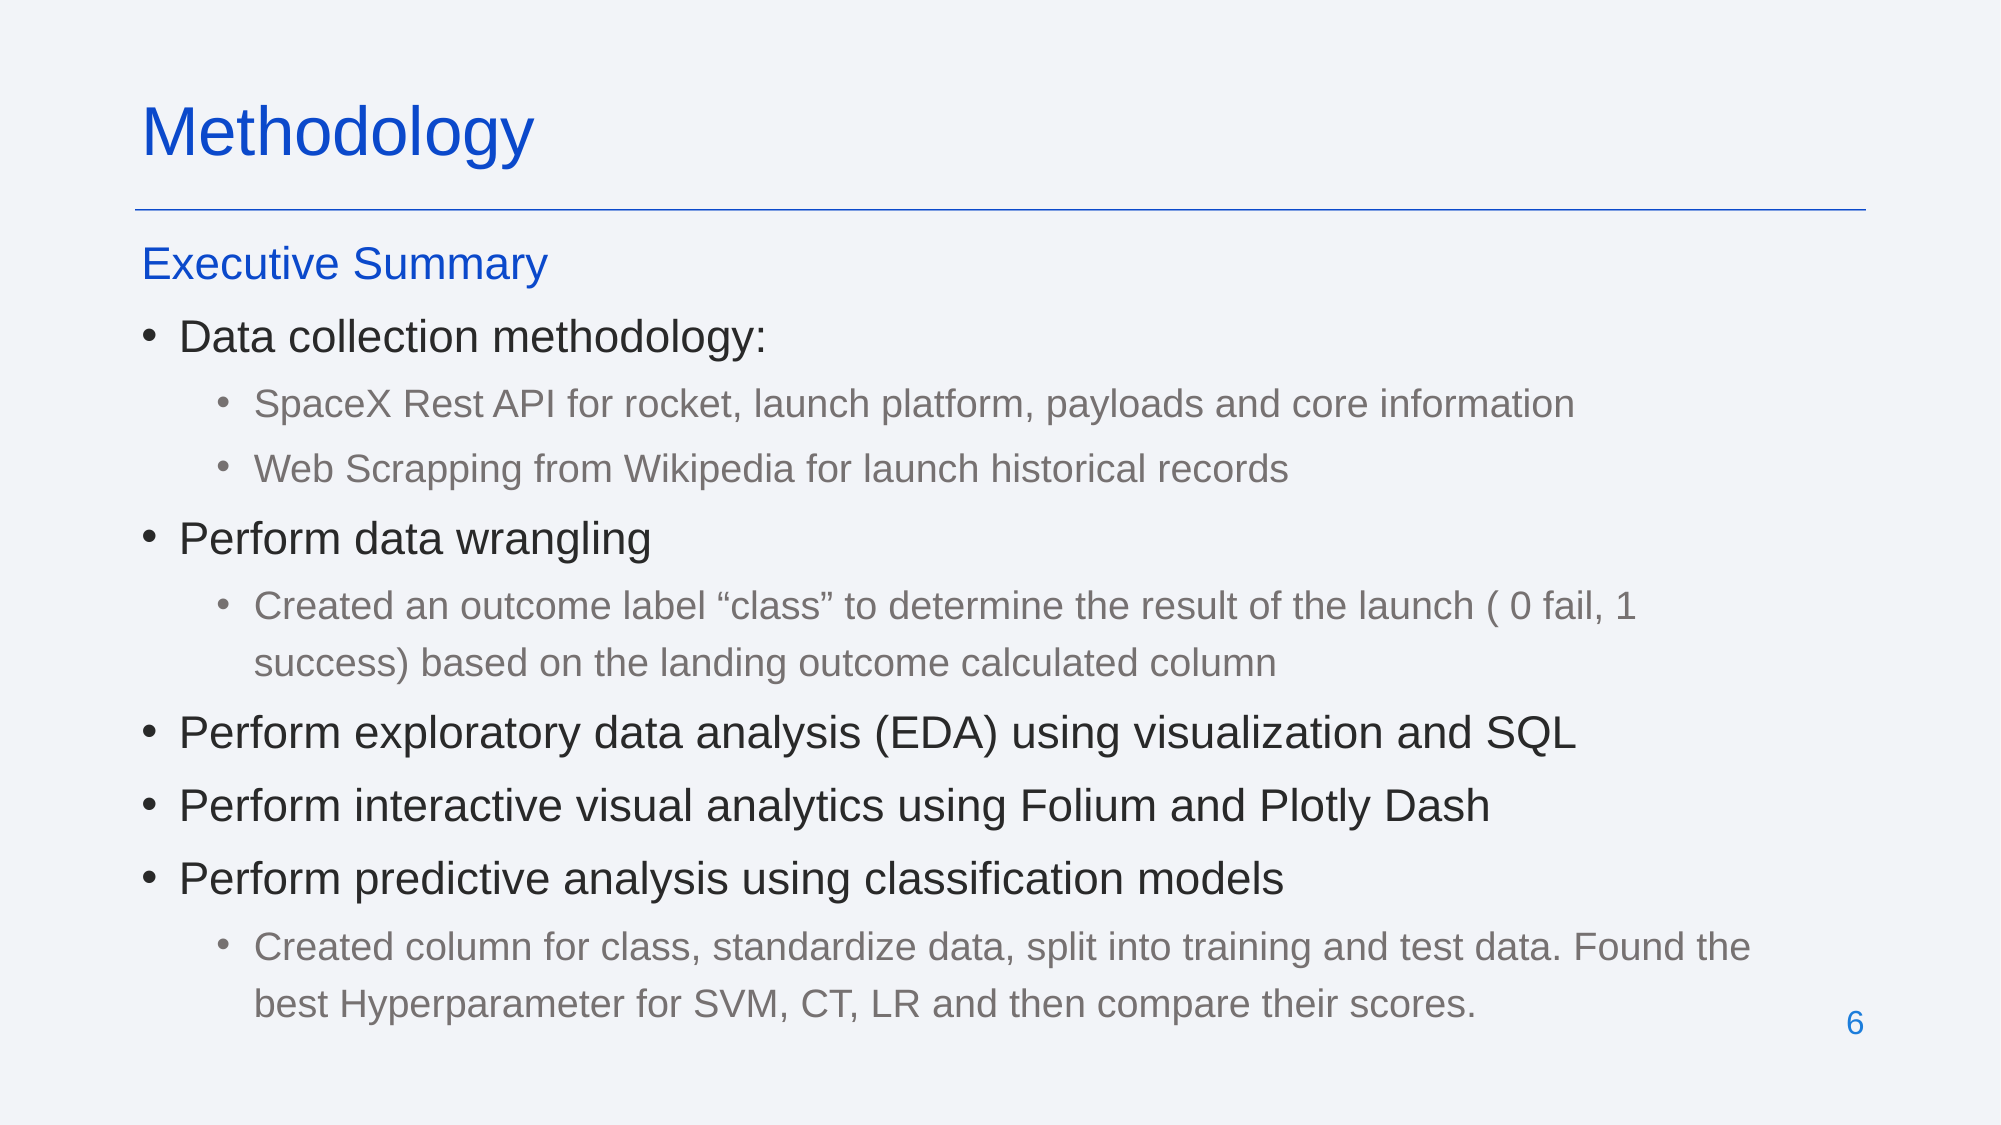

Methodology
Executive Summary
Data collection methodology:
SpaceX Rest API for rocket, launch platform, payloads and core information
Web Scrapping from Wikipedia for launch historical records
Perform data wrangling
Created an outcome label “class” to determine the result of the launch ( 0 fail, 1 success) based on the landing outcome calculated column
Perform exploratory data analysis (EDA) using visualization and SQL
Perform interactive visual analytics using Folium and Plotly Dash
Perform predictive analysis using classification models
Created column for class, standardize data, split into training and test data. Found the best Hyperparameter for SVM, CT, LR and then compare their scores.

6